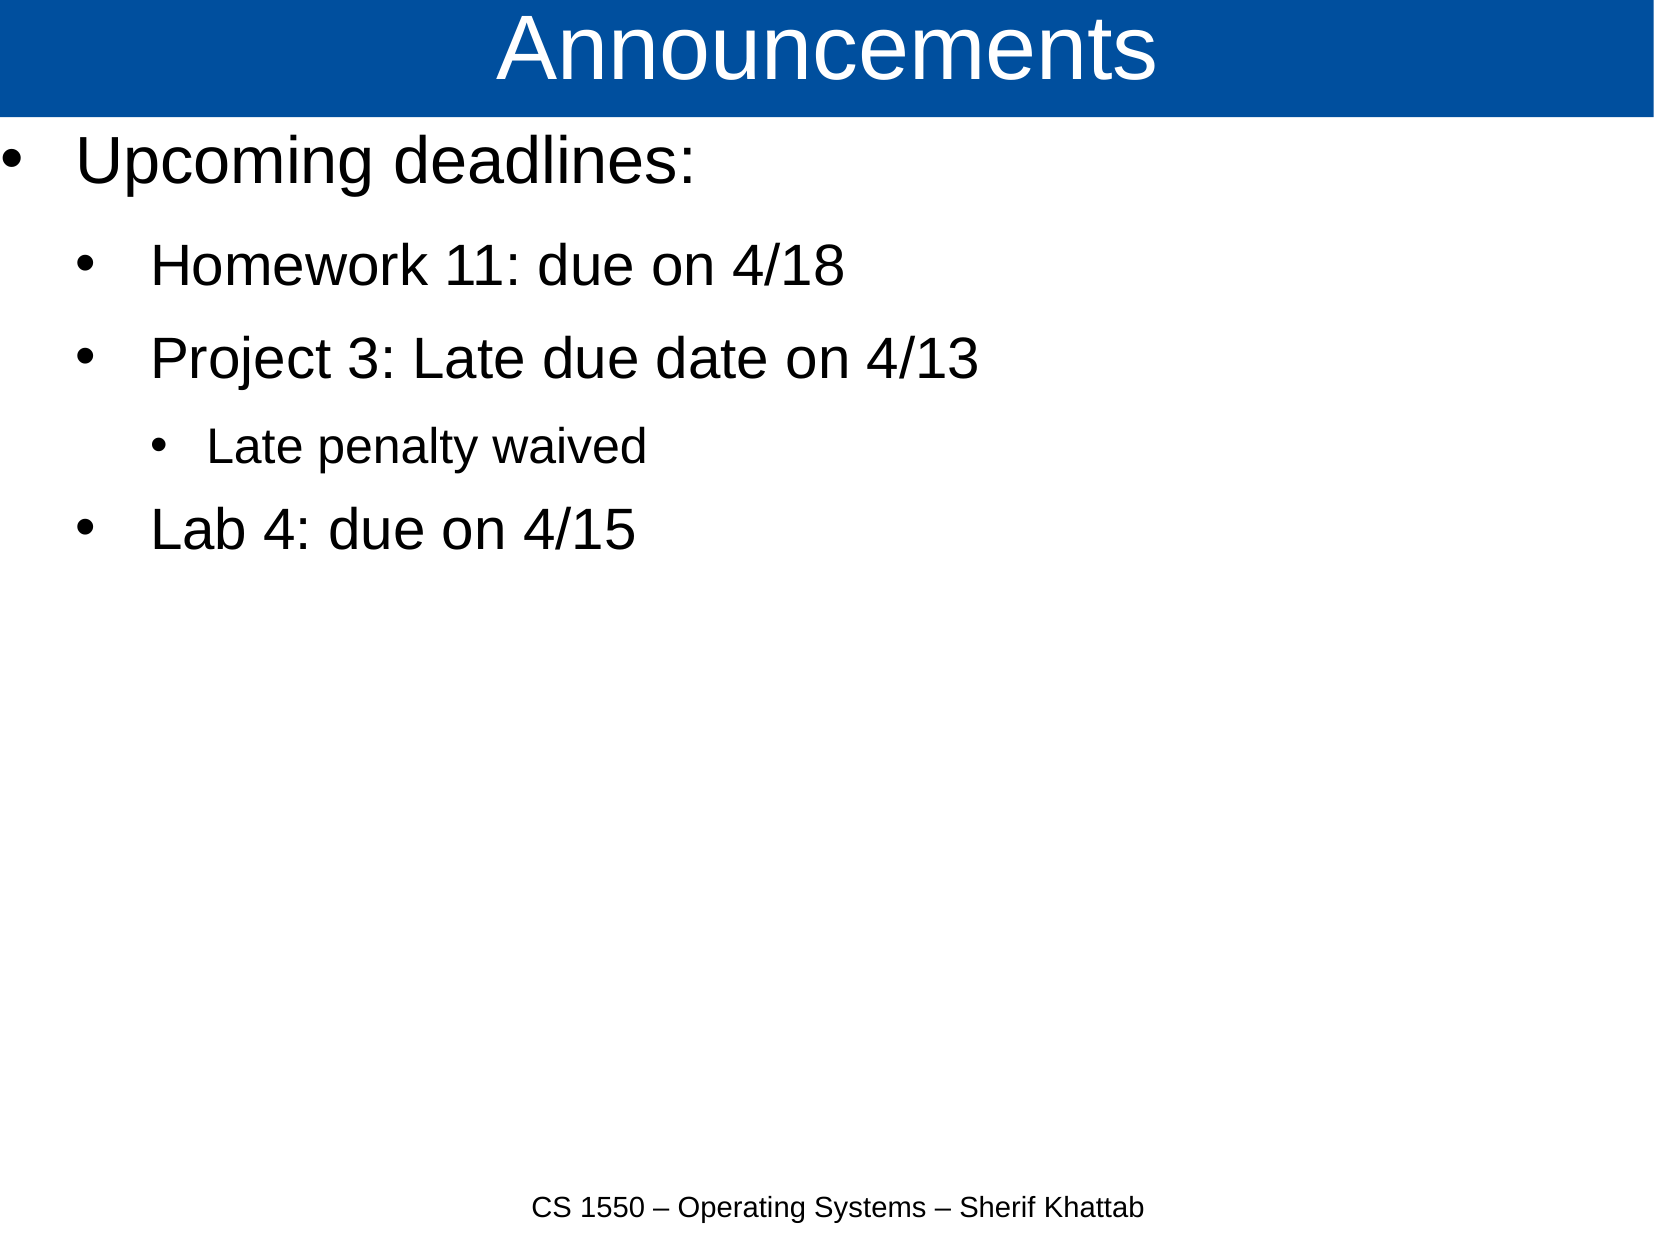

# Announcements
Upcoming deadlines:
Homework 11: due on 4/18
Project 3: Late due date on 4/13
Late penalty waived
Lab 4: due on 4/15
CS 1550 – Operating Systems – Sherif Khattab